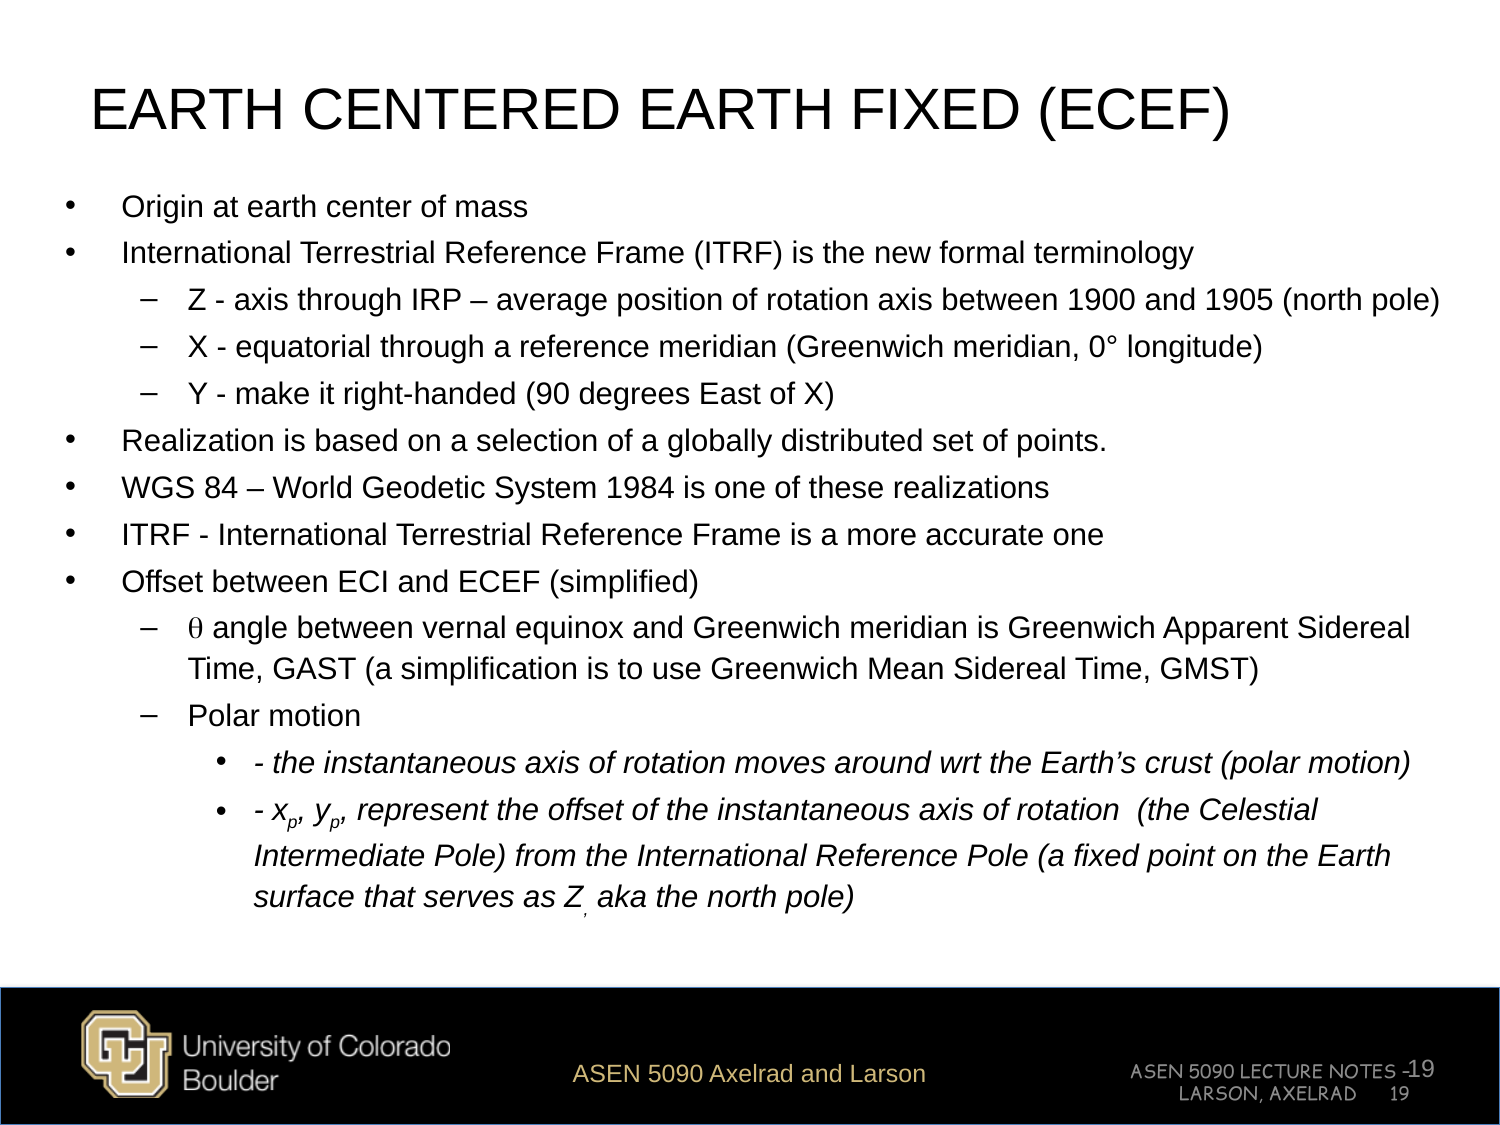

# EARTH CENTERED EARTH FIXED (ECEF)
Origin at earth center of mass
International Terrestrial Reference Frame (ITRF) is the new formal terminology
Z - axis through IRP – average position of rotation axis between 1900 and 1905 (north pole)
X - equatorial through a reference meridian (Greenwich meridian, 0° longitude)
Y - make it right-handed (90 degrees East of X)
Realization is based on a selection of a globally distributed set of points.
WGS 84 – World Geodetic System 1984 is one of these realizations
ITRF - International Terrestrial Reference Frame is a more accurate one
Offset between ECI and ECEF (simplified)
θ angle between vernal equinox and Greenwich meridian is Greenwich Apparent Sidereal Time, GAST (a simplification is to use Greenwich Mean Sidereal Time, GMST)
Polar motion
- the instantaneous axis of rotation moves around wrt the Earth’s crust (polar motion)
- xp, yp, represent the offset of the instantaneous axis of rotation  (the Celestial Intermediate Pole) from the International Reference Pole (a fixed point on the Earth surface that serves as Z, aka the north pole)
19
ASEN 5090 Axelrad and Larson

ASEN 5090 LECTURE NOTES – LARSON, AXELRAD      19